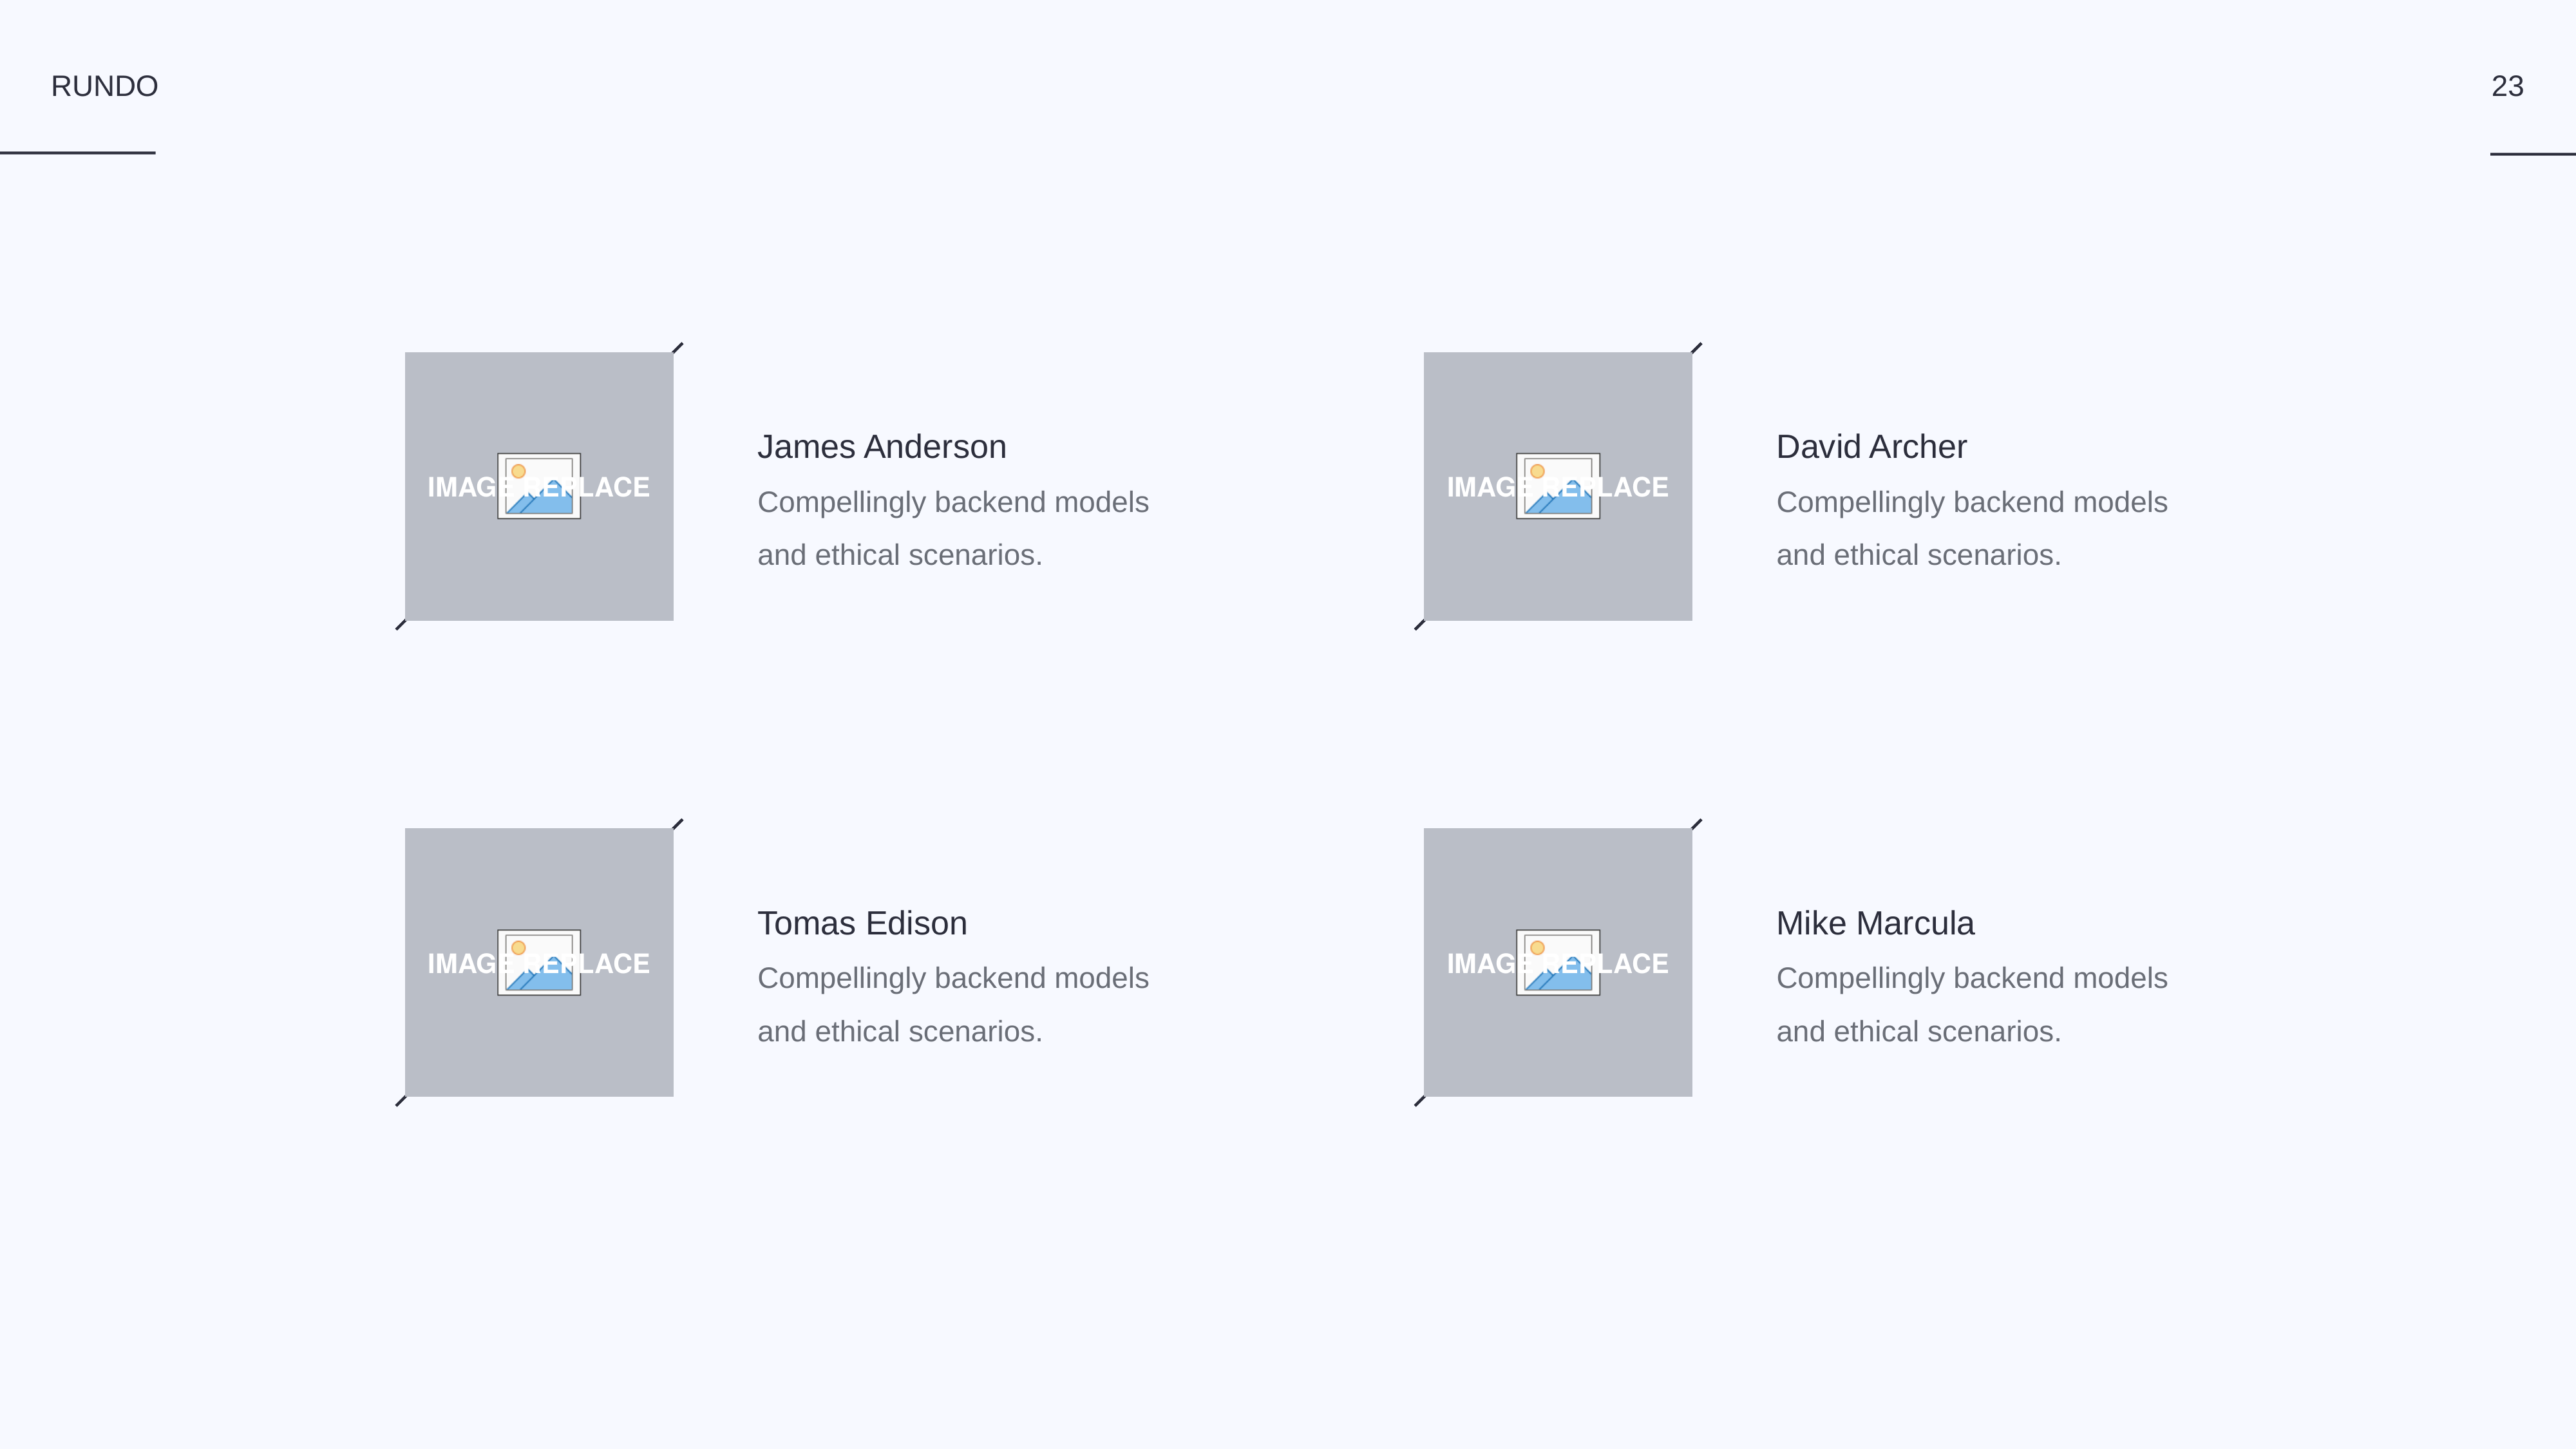

23

James Anderson
Compellingly backend models
and ethical scenarios.
David Archer
Compellingly backend models
and ethical scenarios.

Tomas Edison
Compellingly backend models
and ethical scenarios.
Mike Marcula
Compellingly backend models
and ethical scenarios.